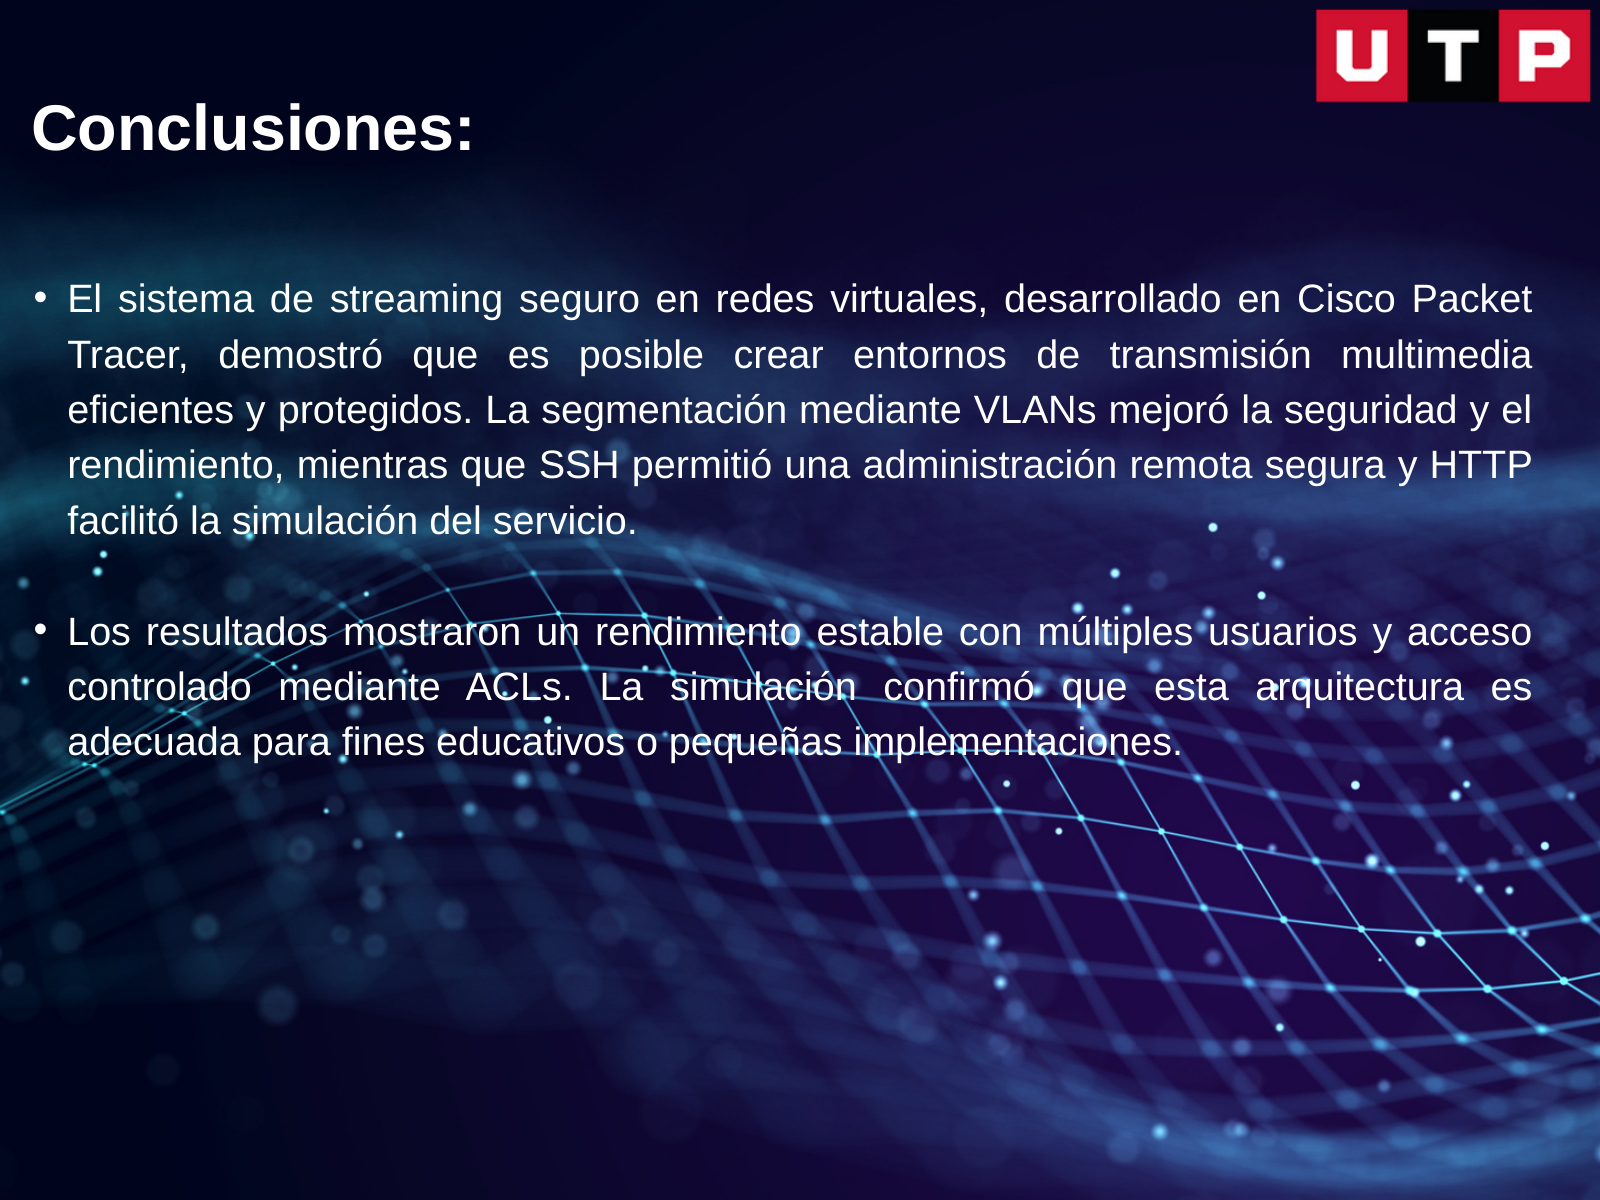

Conclusiones:
El sistema de streaming seguro en redes virtuales, desarrollado en Cisco Packet Tracer, demostró que es posible crear entornos de transmisión multimedia eficientes y protegidos. La segmentación mediante VLANs mejoró la seguridad y el rendimiento, mientras que SSH permitió una administración remota segura y HTTP facilitó la simulación del servicio.

Los resultados mostraron un rendimiento estable con múltiples usuarios y acceso controlado mediante ACLs. La simulación confirmó que esta arquitectura es adecuada para fines educativos o pequeñas implementaciones.